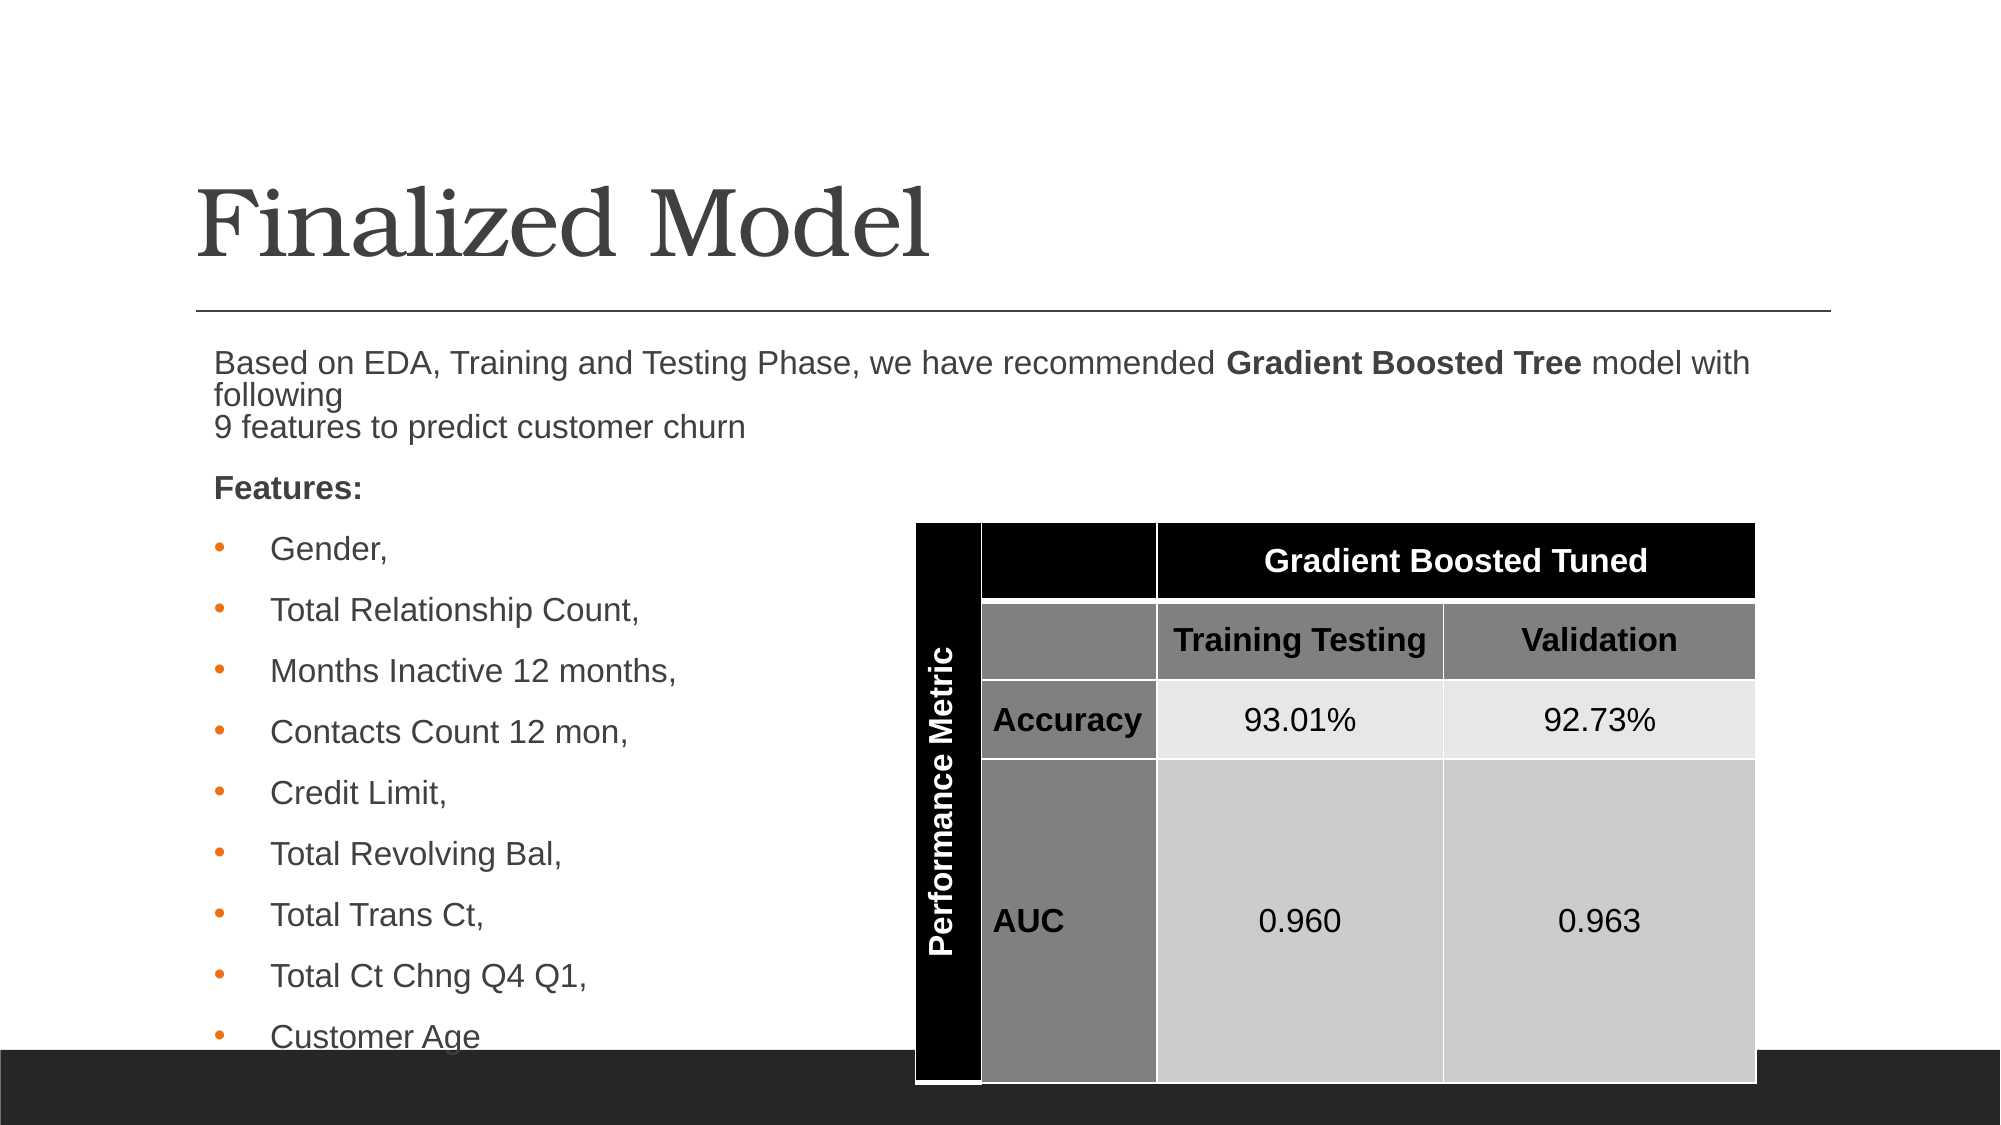

# Finalized Model
Based on EDA, Training and Testing Phase, we have recommended Gradient Boosted Tree model with following
9 features to predict customer churn
Features:
Gender,
Total Relationship Count,
Months Inactive 12 months,
Contacts Count 12 mon,
Credit Limit,
Total Revolving Bal,
Total Trans Ct,
Total Ct Chng Q4 Q1,
Customer Age
| Performance Metric |  | Gradient Boosted Tuned |  |
| --- | --- | --- | --- |
|  |  | Training Testing | Validation |
|  | Accuracy | 93.01% | 92.73% |
|  | AUC | 0.960 | 0.963 |